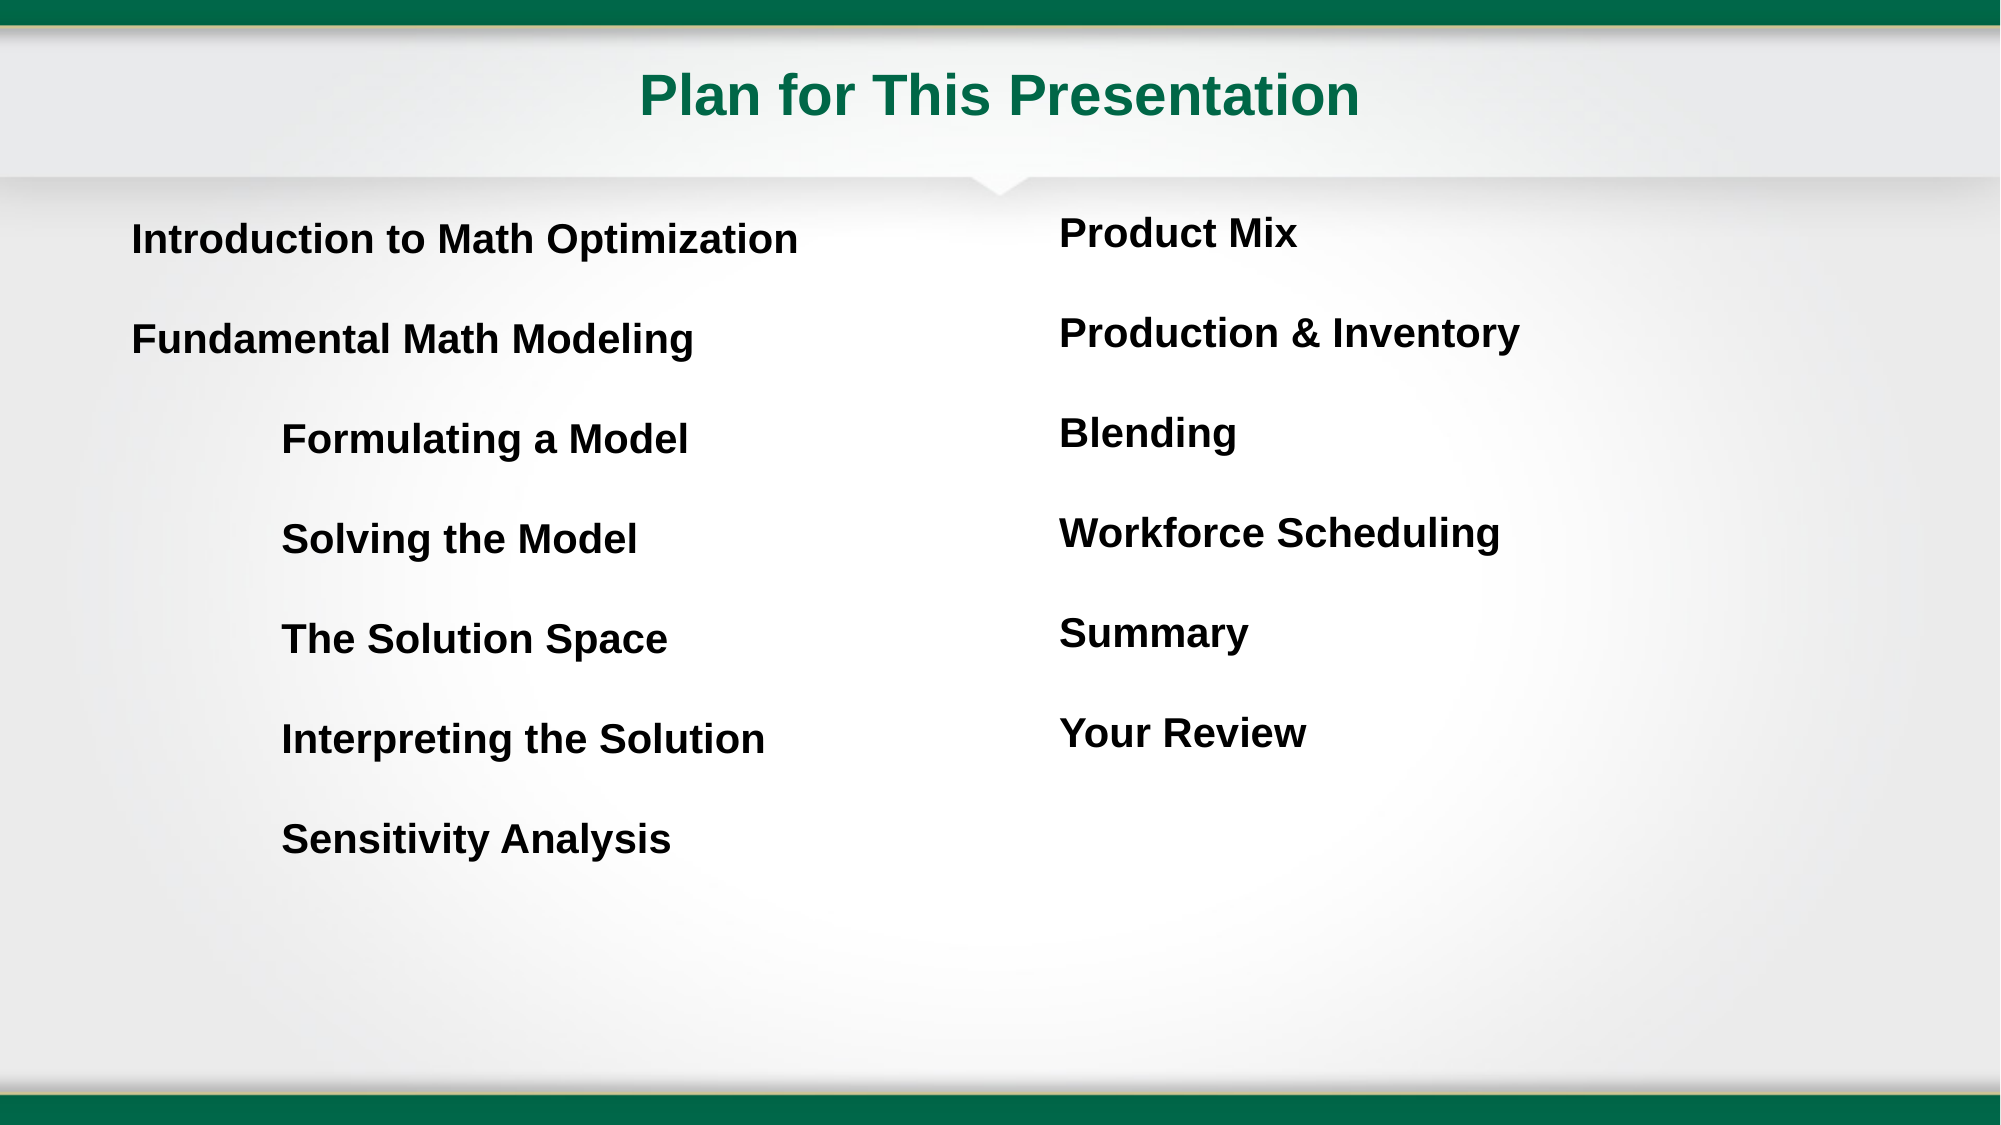

# Plan for This Presentation
Product Mix
Production & Inventory
Blending
Workforce Scheduling
Summary
Your Review
Introduction to Math Optimization
Fundamental Math Modeling
	Formulating a Model
	Solving the Model
	The Solution Space
	Interpreting the Solution
	Sensitivity Analysis